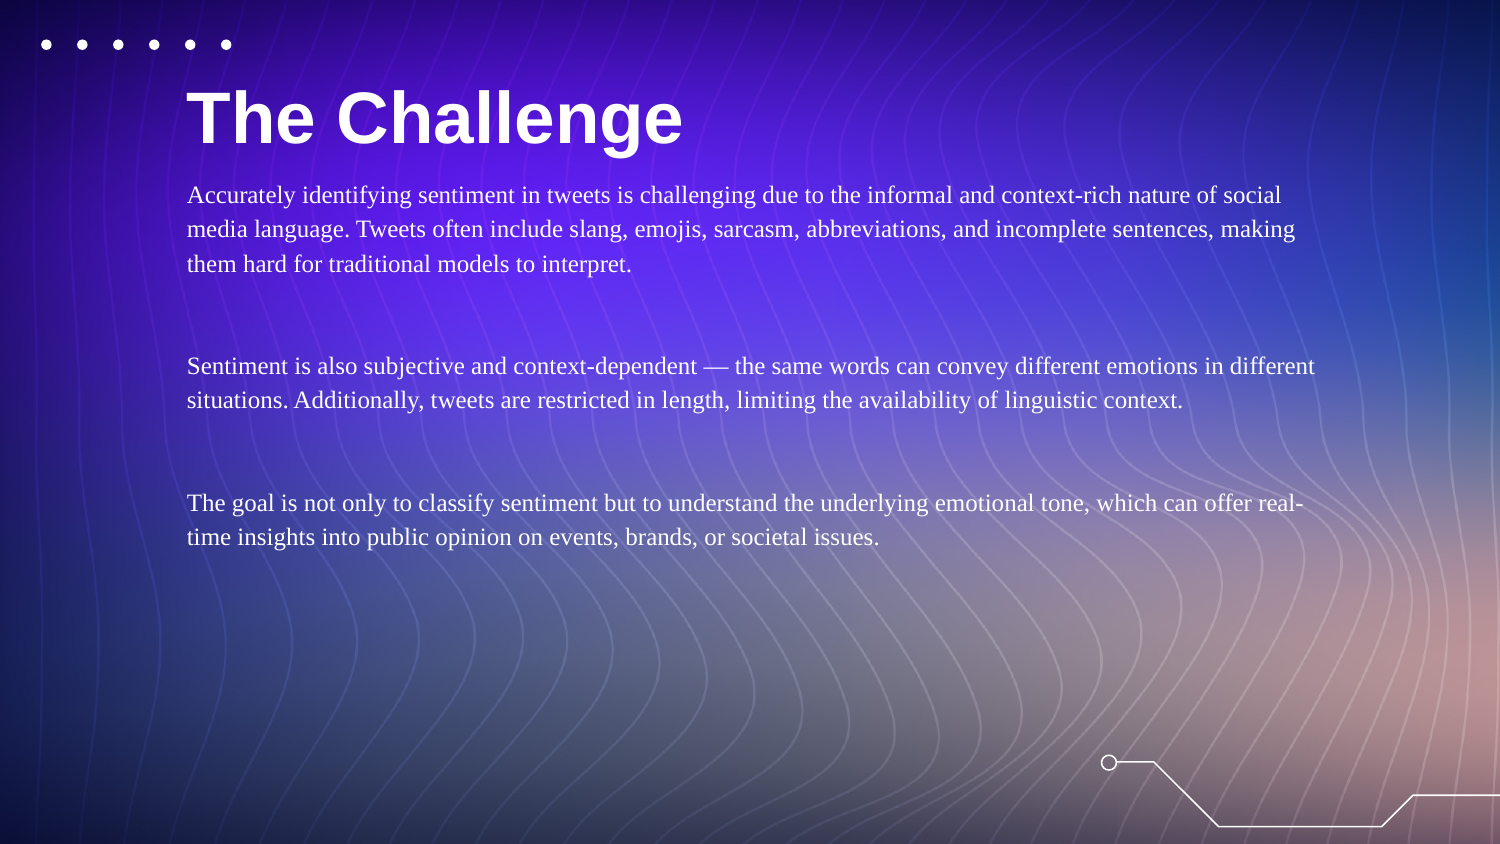

The Challenge
Accurately identifying sentiment in tweets is challenging due to the informal and context-rich nature of social media language. Tweets often include slang, emojis, sarcasm, abbreviations, and incomplete sentences, making them hard for traditional models to interpret.

Sentiment is also subjective and context-dependent — the same words can convey different emotions in different situations. Additionally, tweets are restricted in length, limiting the availability of linguistic context.

The goal is not only to classify sentiment but to understand the underlying emotional tone, which can offer real-time insights into public opinion on events, brands, or societal issues.